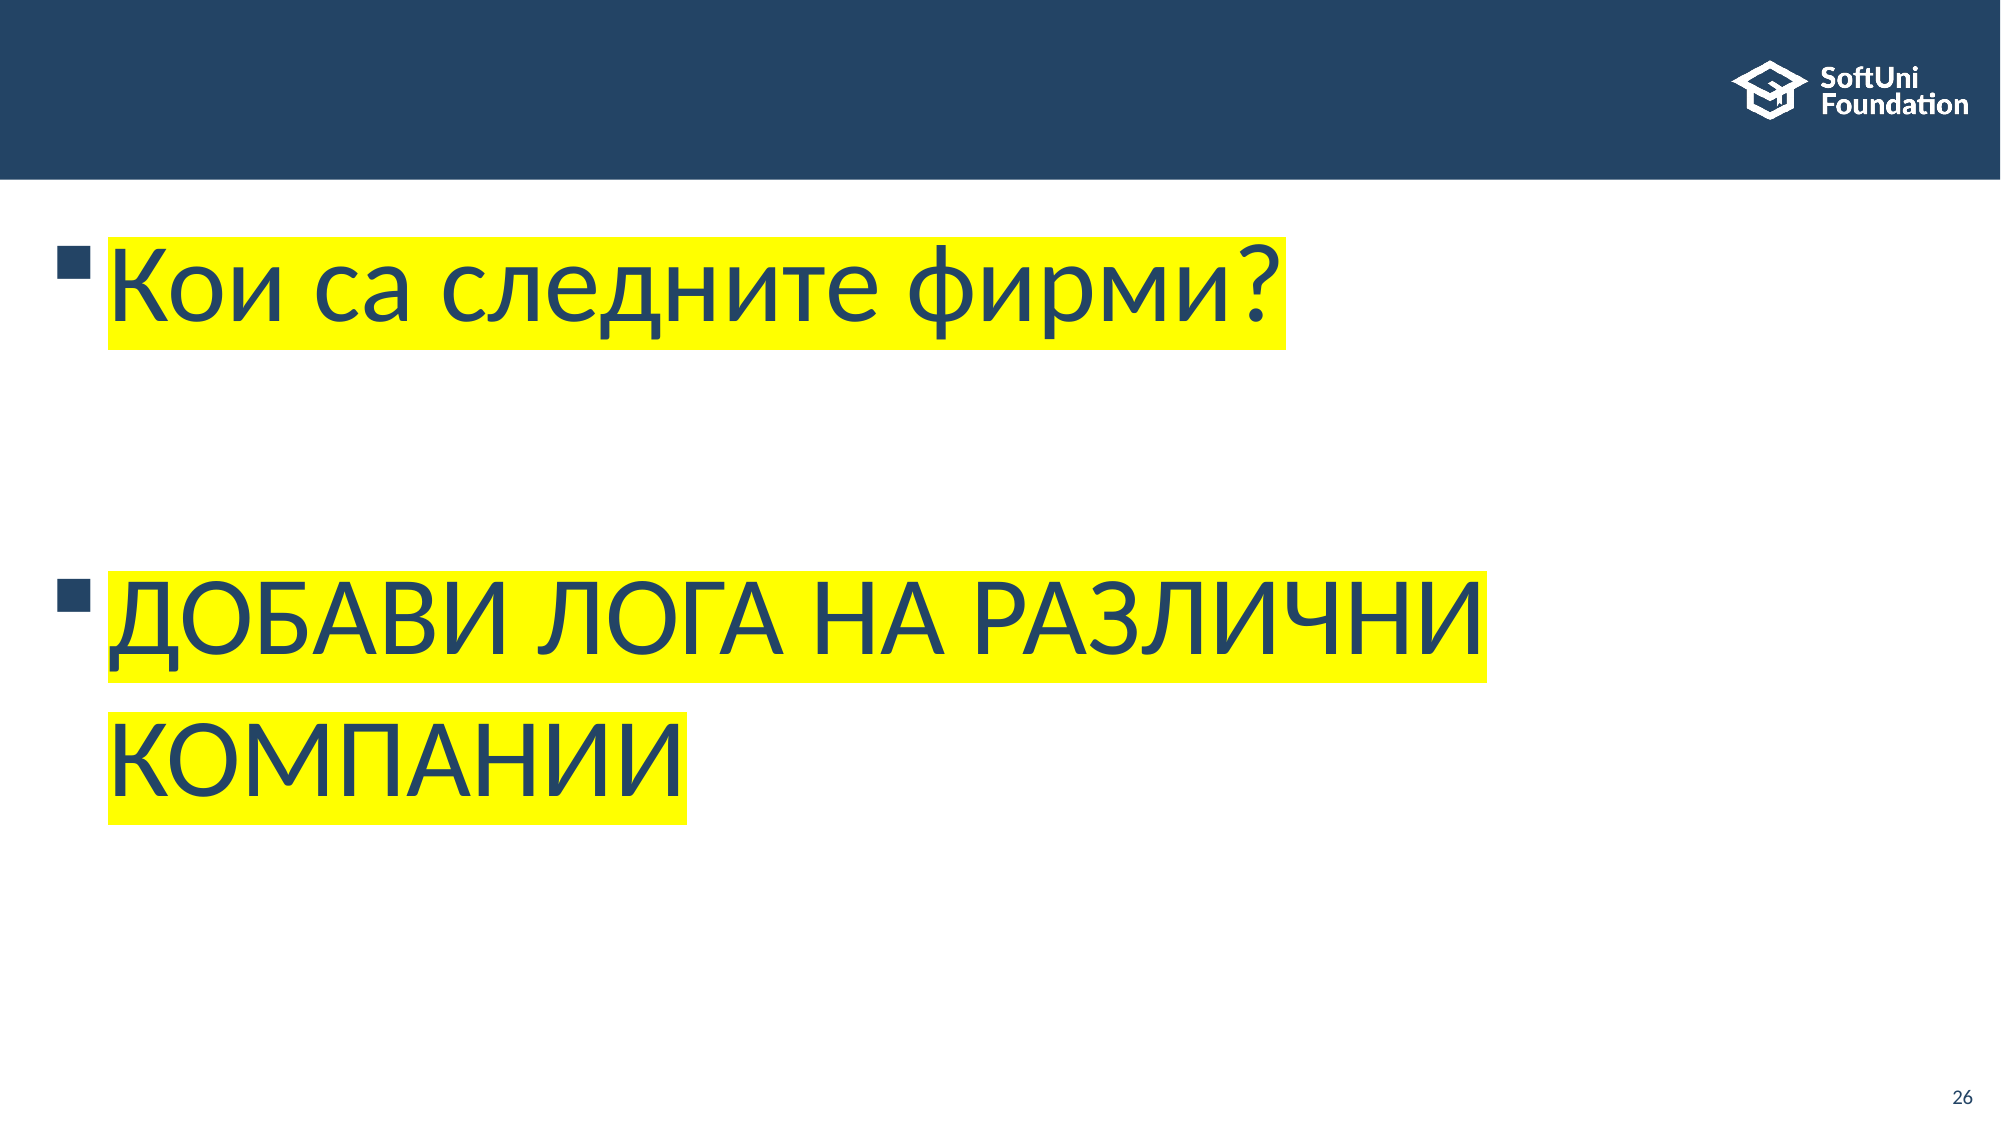

#
Кои са следните фирми?

ДОБАВИ ЛОГА НА РАЗЛИЧНИ КОМПАНИИ
26